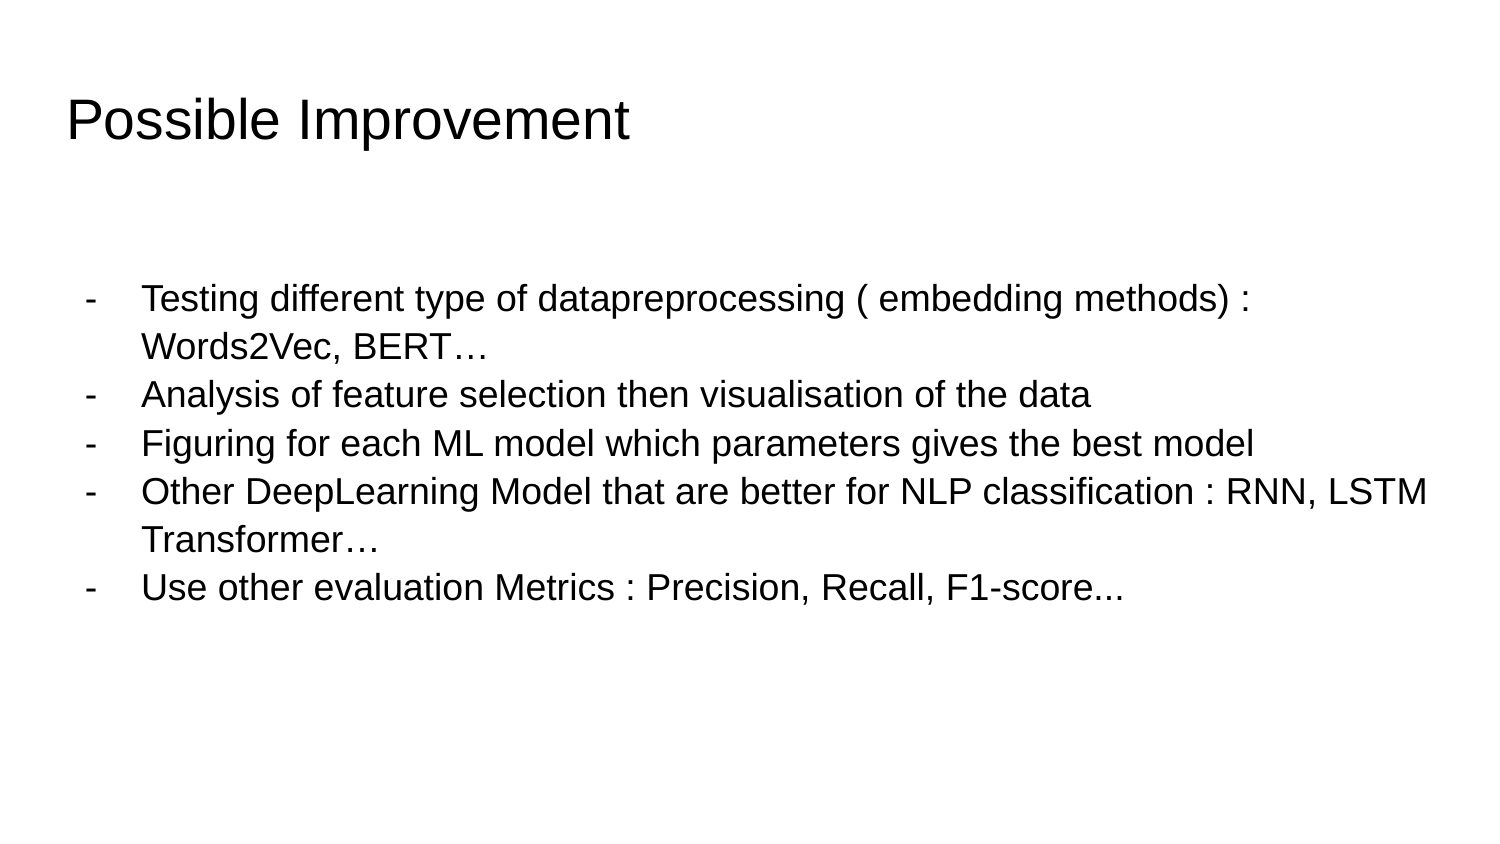

# Possible Improvement

Testing different type of datapreprocessing ( embedding methods) : Words2Vec, BERT…
Analysis of feature selection then visualisation of the data
Figuring for each ML model which parameters gives the best model
Other DeepLearning Model that are better for NLP classification : RNN, LSTM Transformer…
Use other evaluation Metrics : Precision, Recall, F1-score...